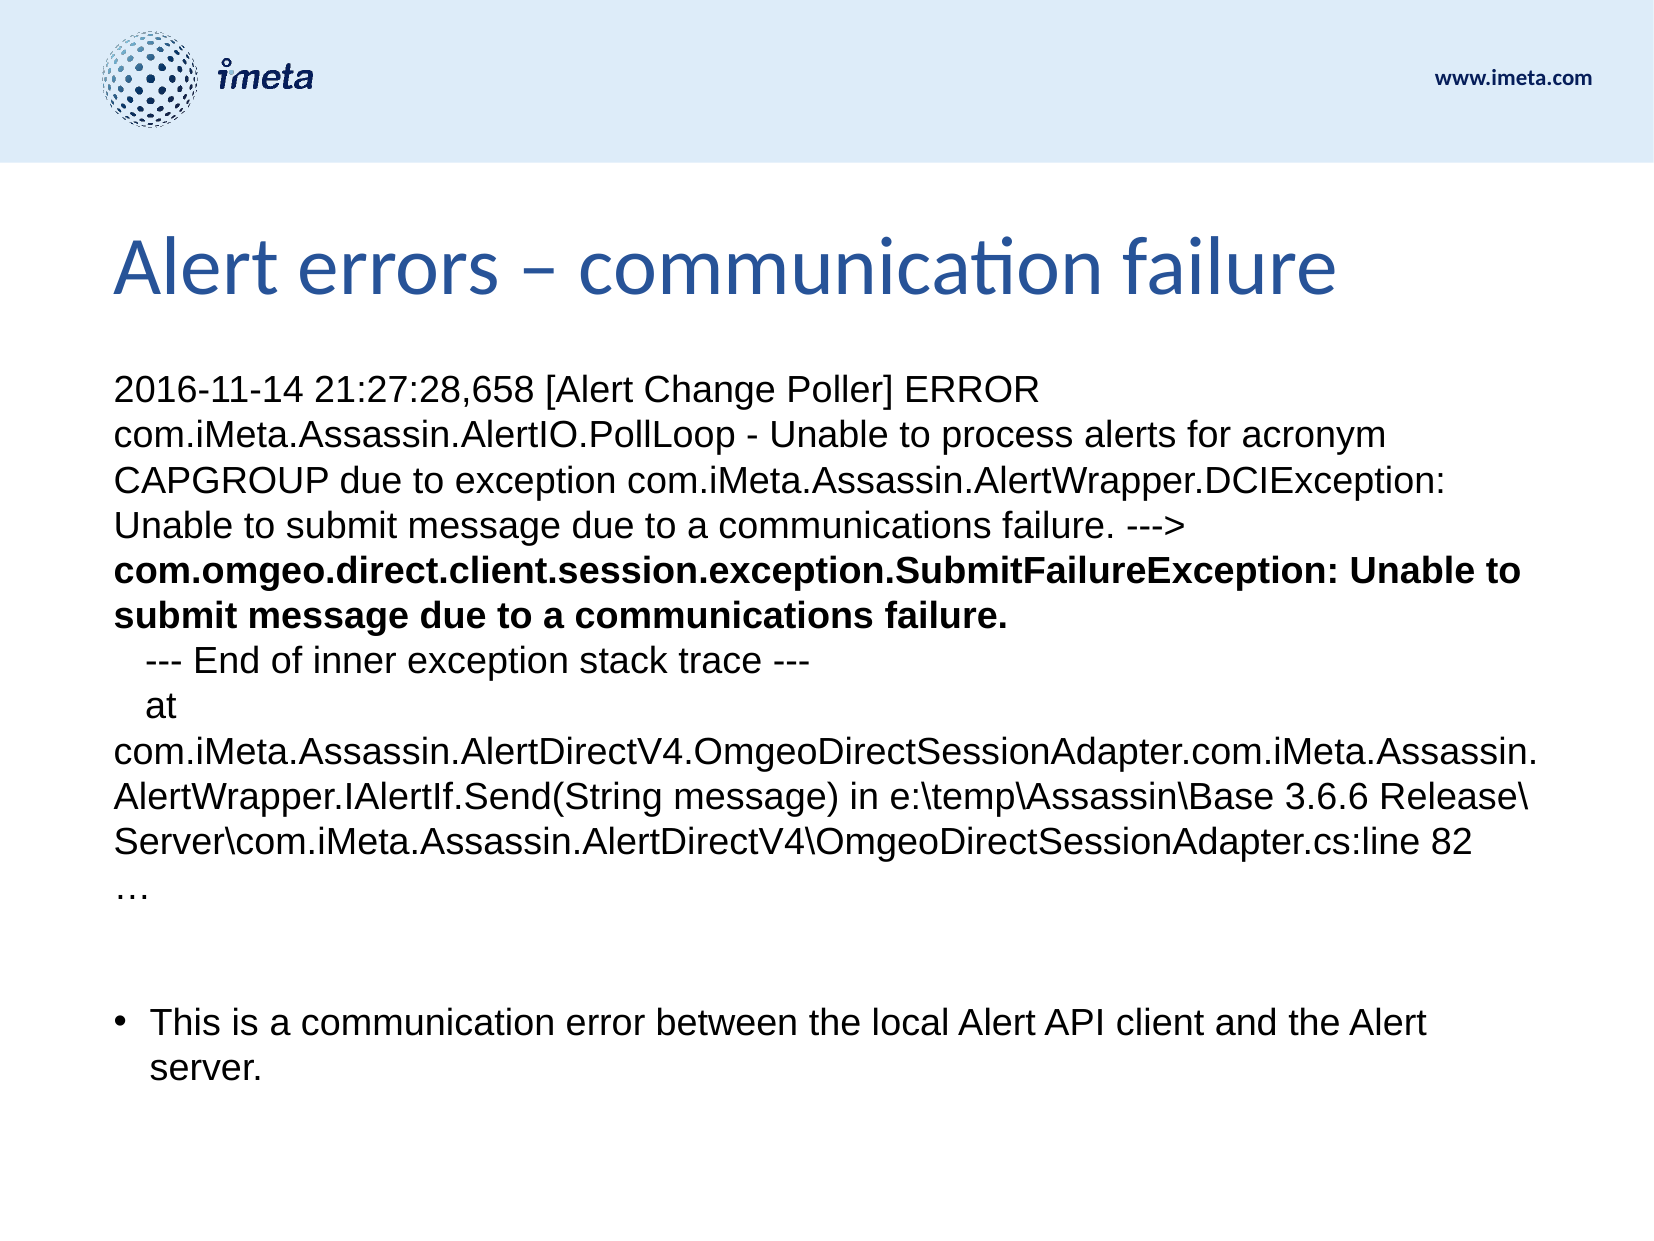

# Alert errors – communication failure
2016-11-14 21:27:28,658 [Alert Change Poller] ERROR com.iMeta.Assassin.AlertIO.PollLoop - Unable to process alerts for acronym CAPGROUP due to exception com.iMeta.Assassin.AlertWrapper.DCIException: Unable to submit message due to a communications failure. ---> com.omgeo.direct.client.session.exception.SubmitFailureException: Unable to submit message due to a communications failure.
   --- End of inner exception stack trace ---
   at com.iMeta.Assassin.AlertDirectV4.OmgeoDirectSessionAdapter.com.iMeta.Assassin.AlertWrapper.IAlertIf.Send(String message) in e:\temp\Assassin\Base 3.6.6 Release\Server\com.iMeta.Assassin.AlertDirectV4\OmgeoDirectSessionAdapter.cs:line 82
…

This is a communication error between the local Alert API client and the Alert server.